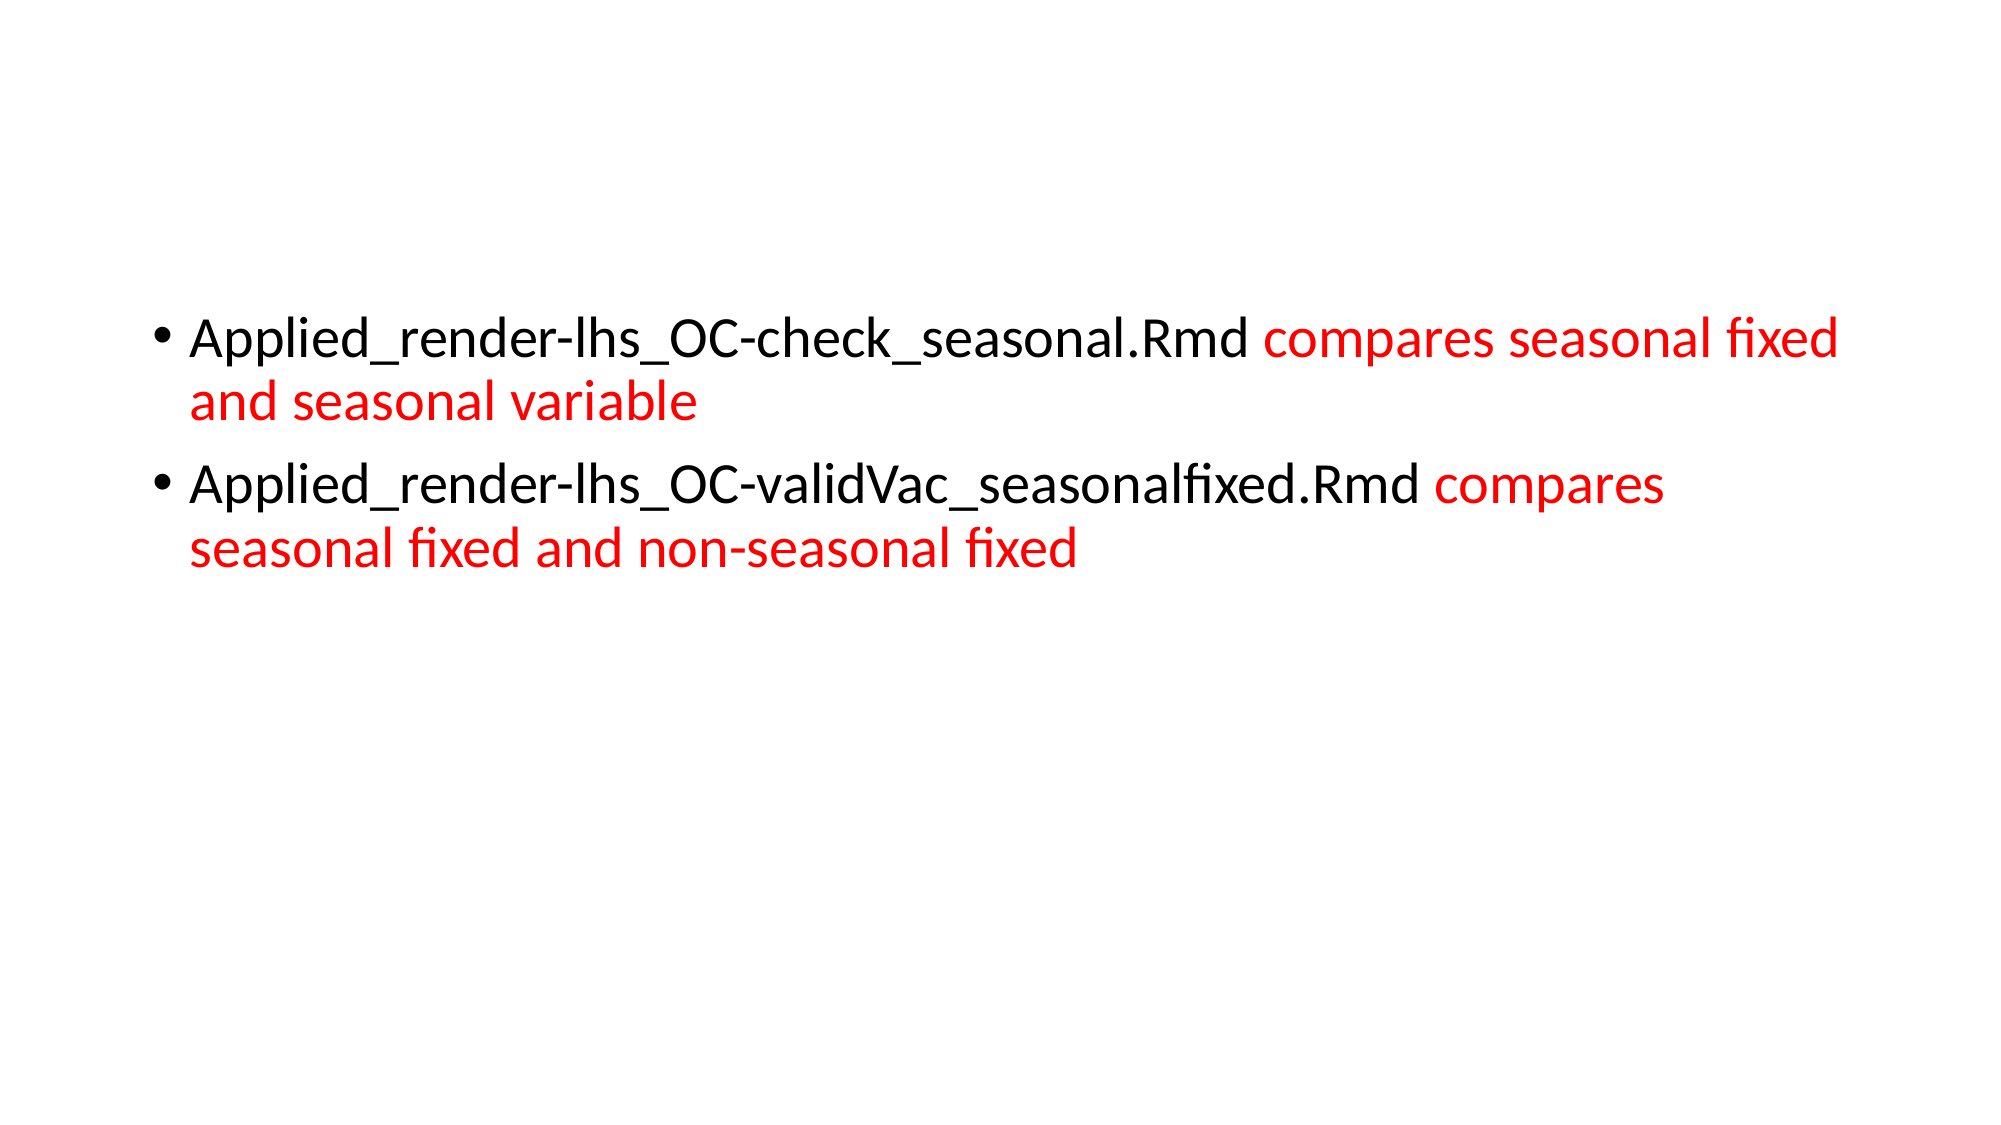

#
Applied_render-lhs_OC-check_seasonal.Rmd compares seasonal fixed and seasonal variable
Applied_render-lhs_OC-validVac_seasonalfixed.Rmd compares seasonal fixed and non-seasonal fixed